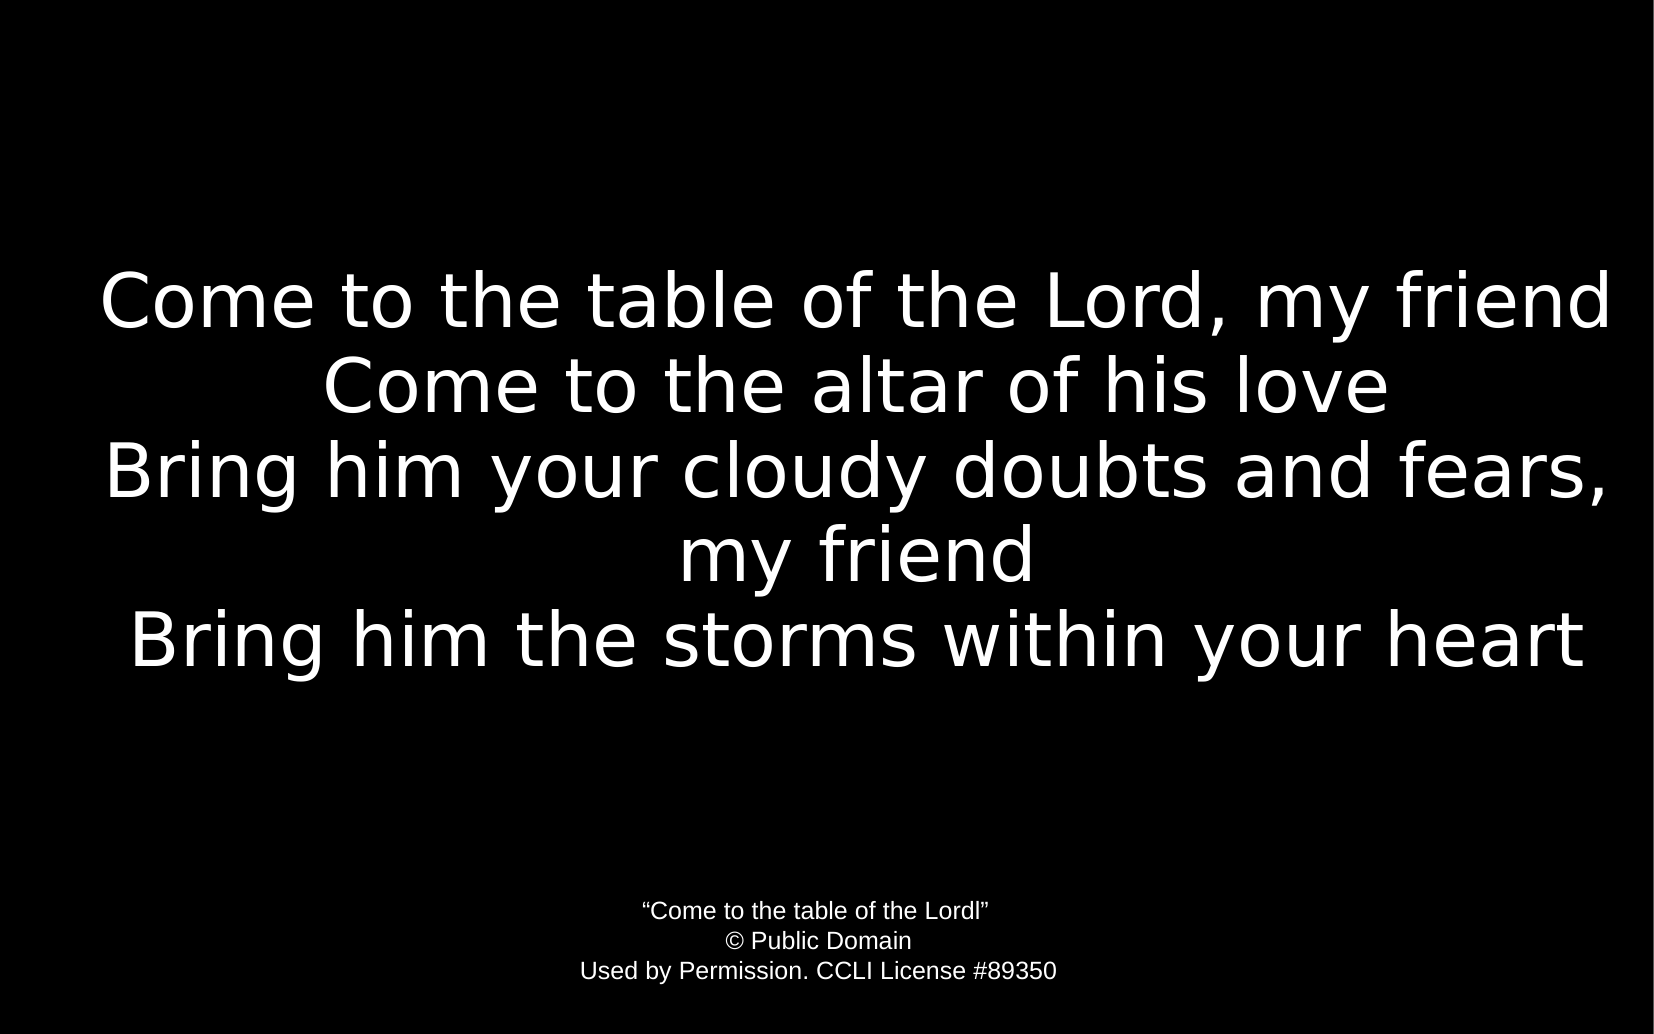

Come to the table of the Lord, my friend
Come to the altar of his love
Bring him your cloudy doubts and fears, my friend
Bring him the storms within your heart
“Come to the table of the Lordl”
© Public Domain
Used by Permission. CCLI License #89350